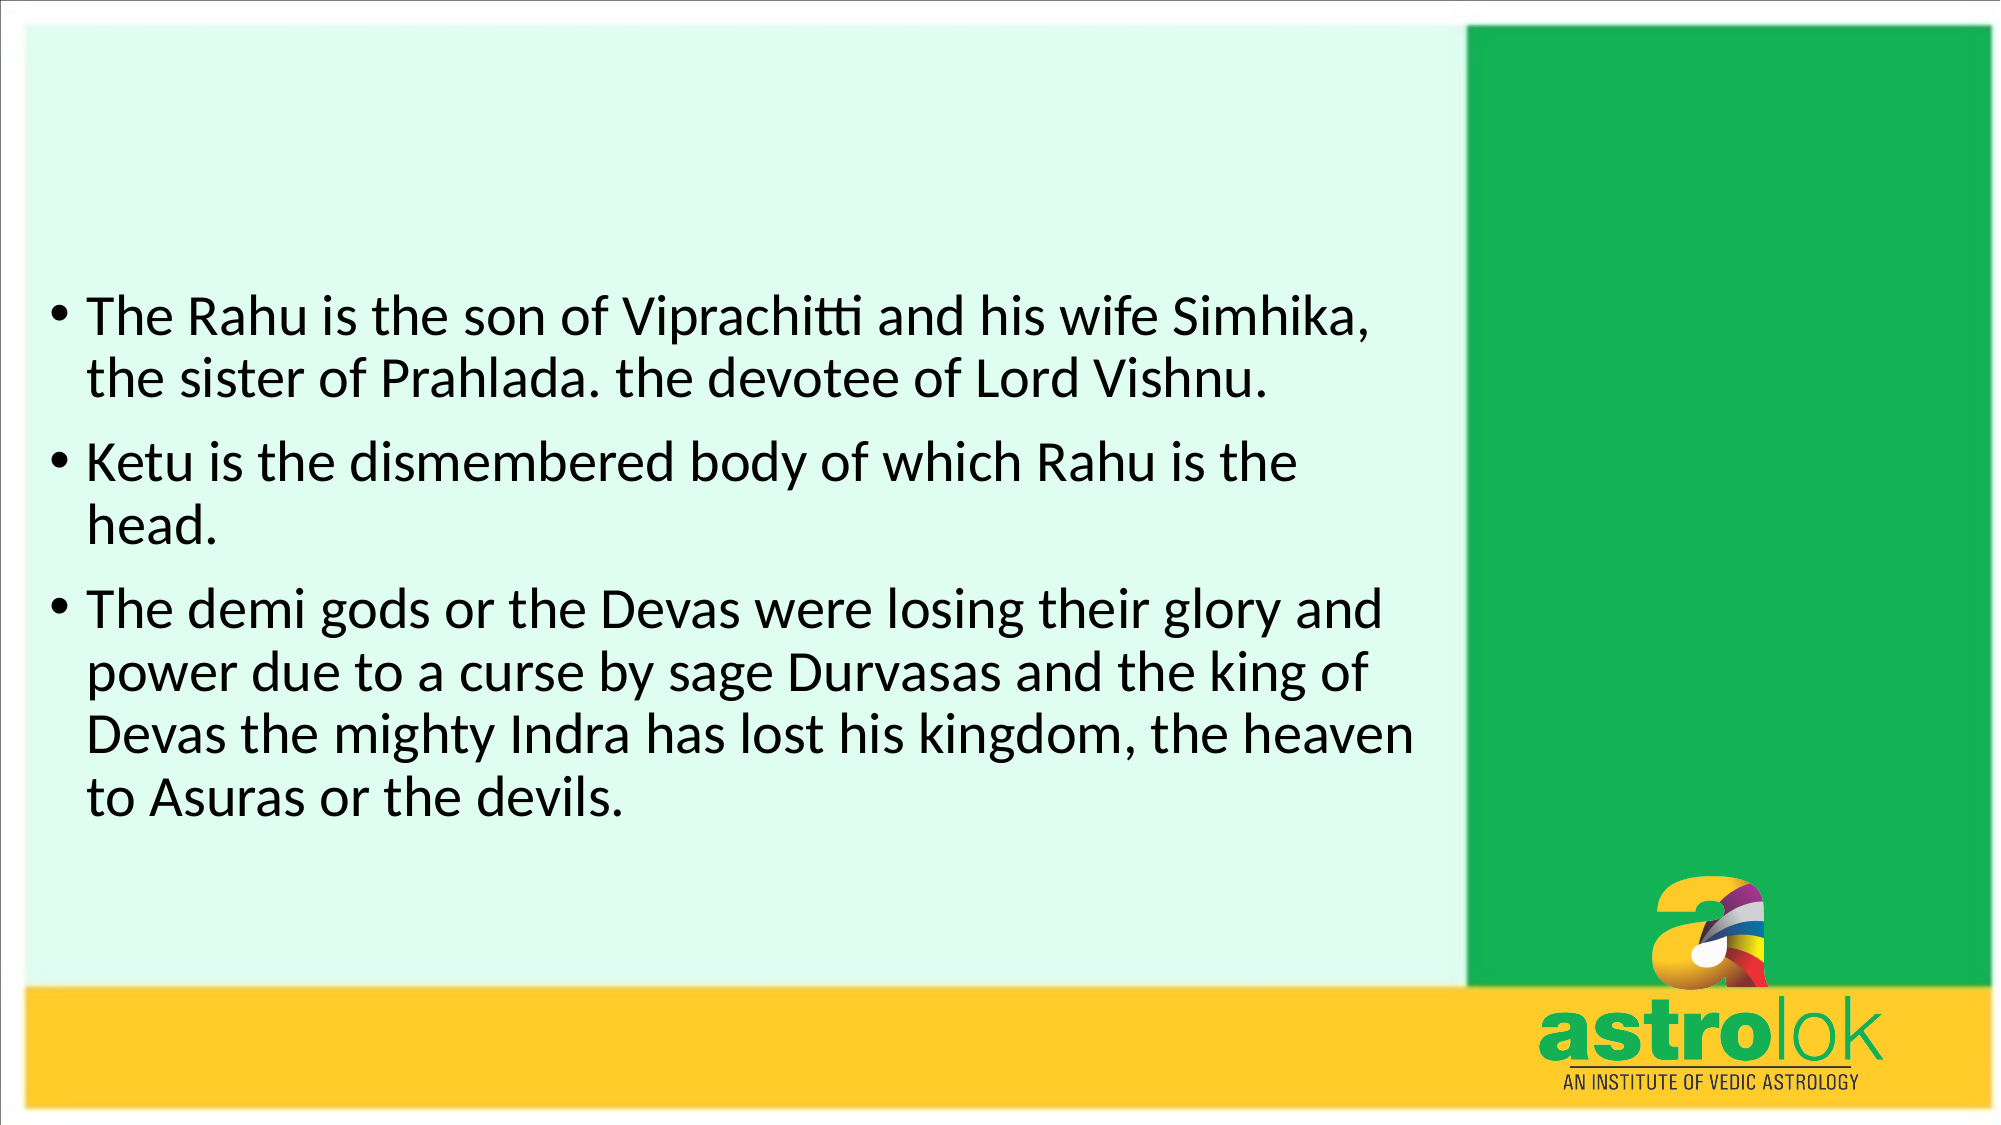

#
The Rahu is the son of Viprachitti and his wife Simhika, the sister of Prahlada. the devotee of Lord Vishnu.
Ketu is the dismembered body of which Rahu is the head.
The demi gods or the Devas were losing their glory and power due to a curse by sage Durvasas and the king of Devas the mighty Indra has lost his kingdom, the heaven to Asuras or the devils.